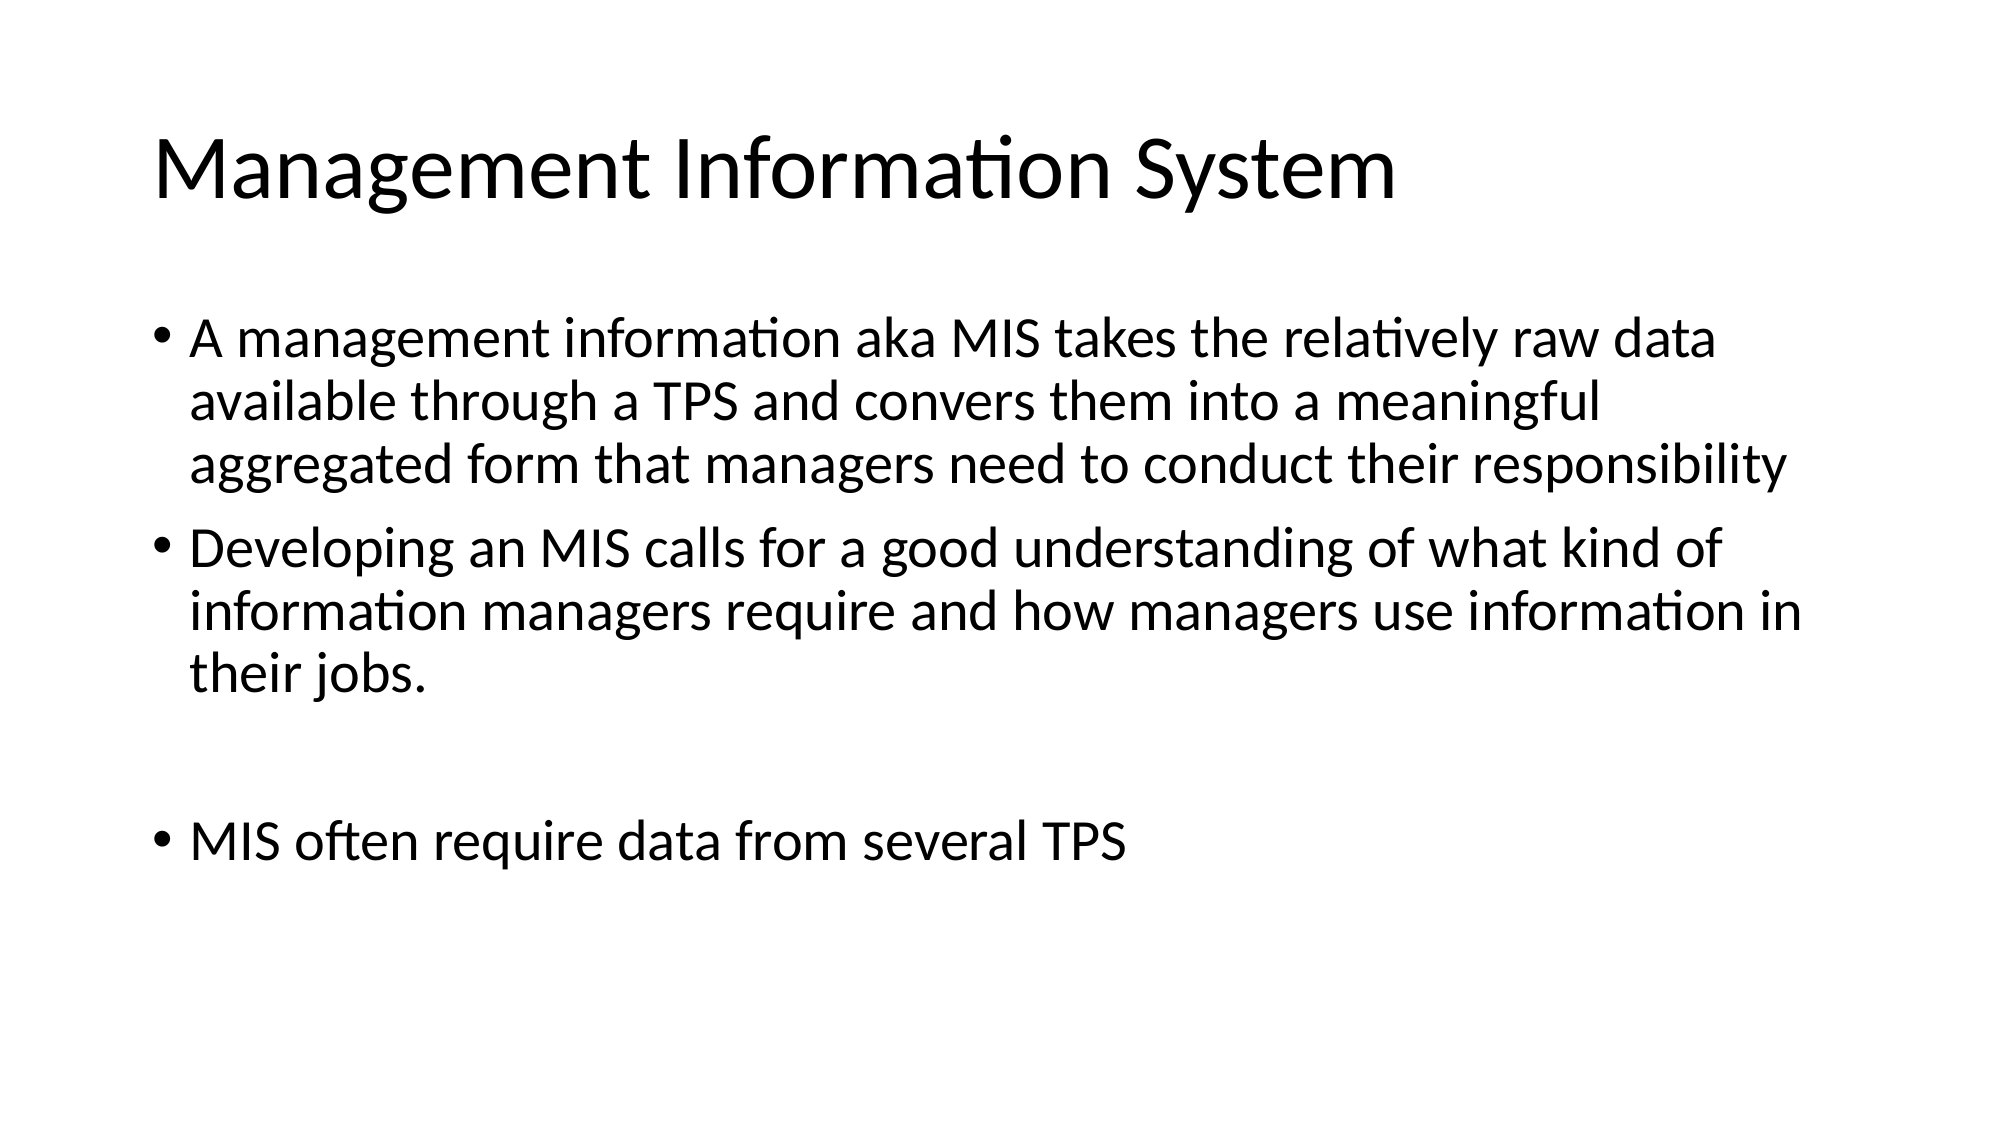

# Management Information System
A management information aka MIS takes the relatively raw data available through a TPS and convers them into a meaningful aggregated form that managers need to conduct their responsibility
Developing an MIS calls for a good understanding of what kind of information managers require and how managers use information in their jobs.

MIS often require data from several TPS